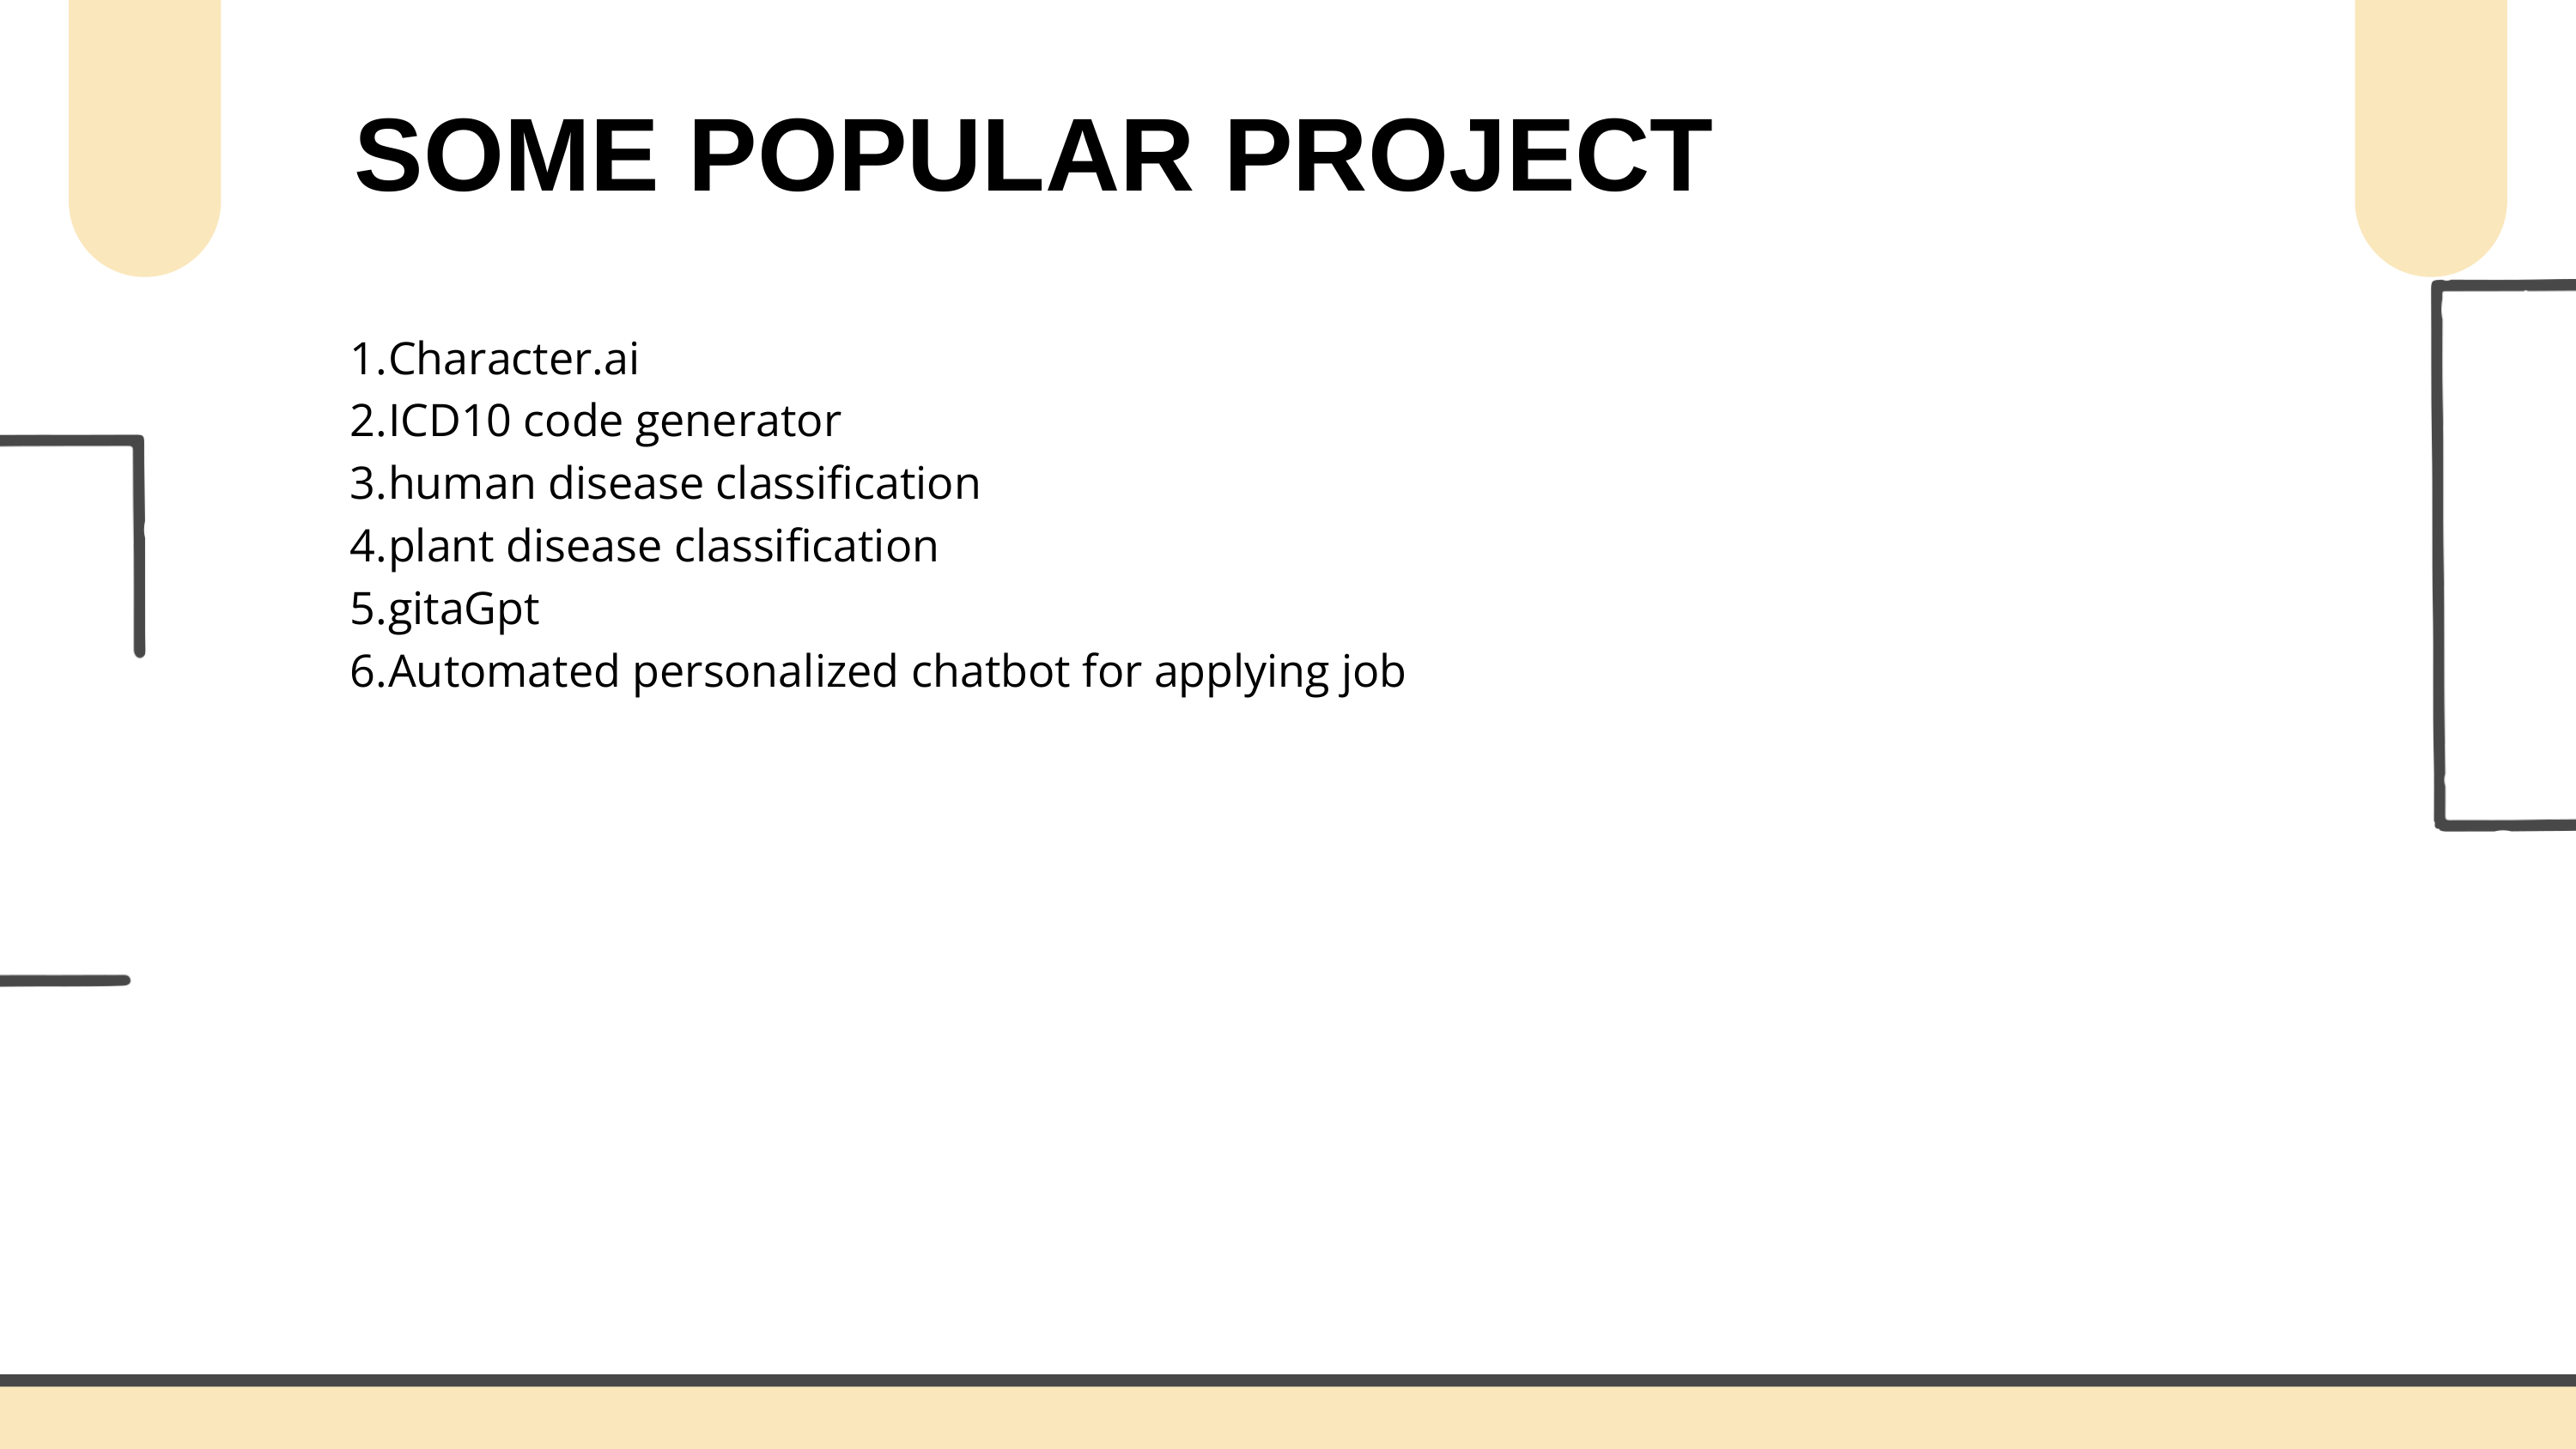

SOME POPULAR PROJECT

Character.ai
ICD10 code generator
human disease classification
plant disease classification
gitaGpt
Automated personalized chatbot for applying job